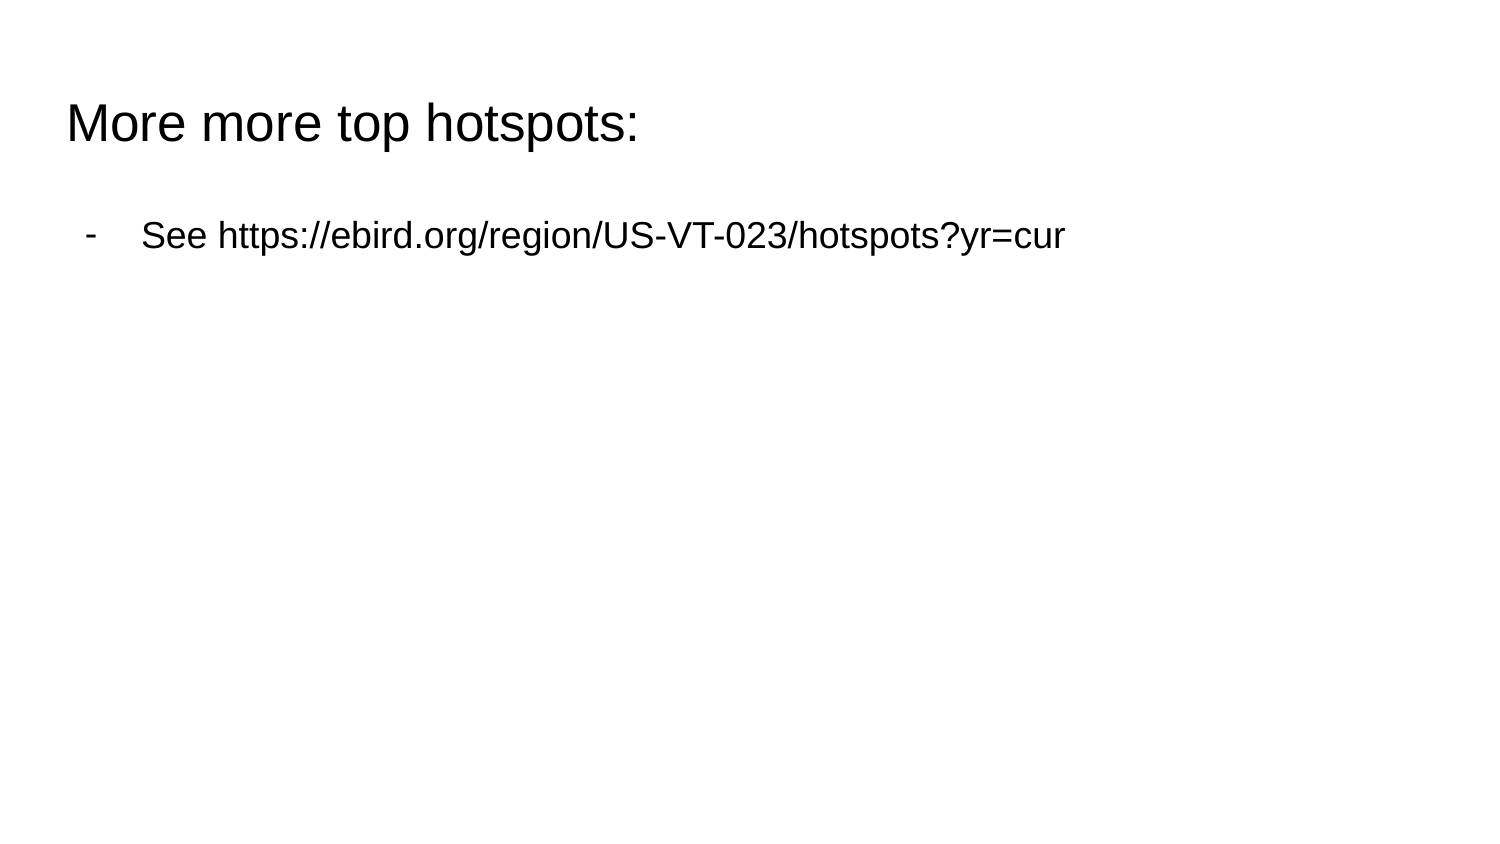

# More more top hotspots:
See https://ebird.org/region/US-VT-023/hotspots?yr=cur